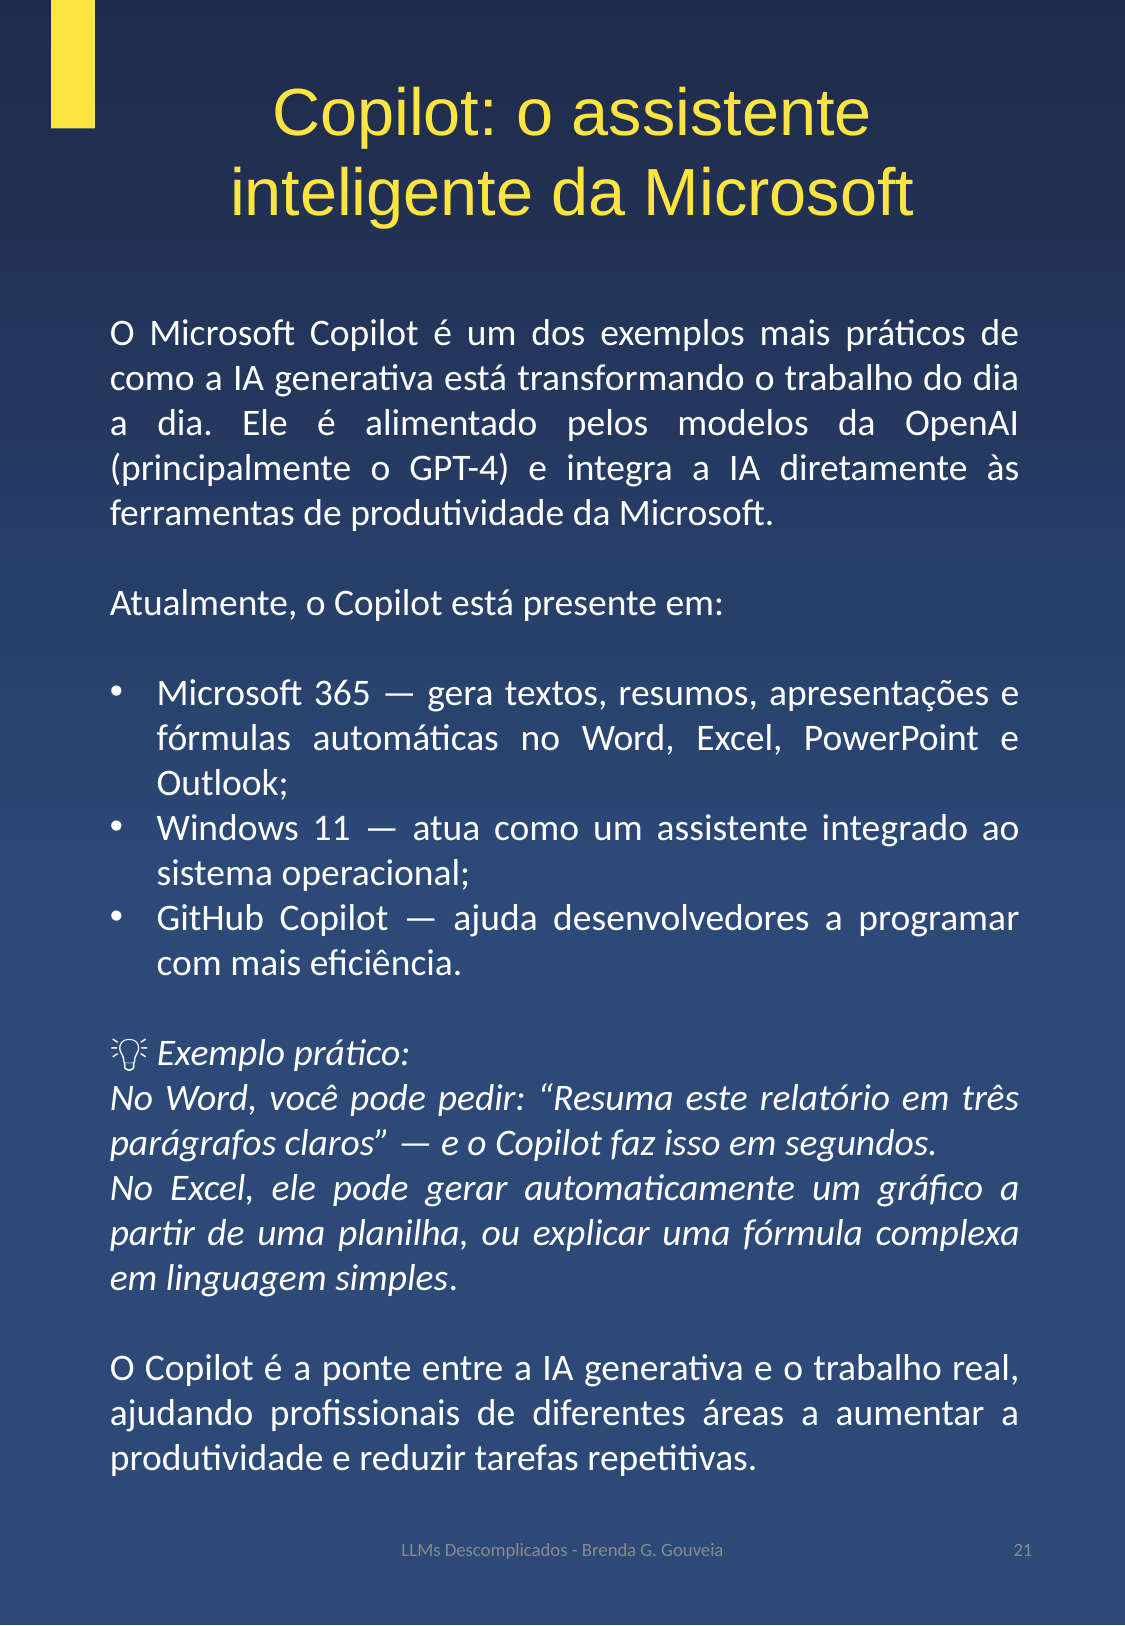

Copilot: o assistente inteligente da Microsoft
O Microsoft Copilot é um dos exemplos mais práticos de como a IA generativa está transformando o trabalho do dia a dia. Ele é alimentado pelos modelos da OpenAI (principalmente o GPT-4) e integra a IA diretamente às ferramentas de produtividade da Microsoft.

Atualmente, o Copilot está presente em:

Microsoft 365 — gera textos, resumos, apresentações e fórmulas automáticas no Word, Excel, PowerPoint e Outlook;
Windows 11 — atua como um assistente integrado ao sistema operacional;
GitHub Copilot — ajuda desenvolvedores a programar com mais eficiência.

💡 Exemplo prático:
No Word, você pode pedir: “Resuma este relatório em três parágrafos claros” — e o Copilot faz isso em segundos.
No Excel, ele pode gerar automaticamente um gráfico a partir de uma planilha, ou explicar uma fórmula complexa em linguagem simples.

O Copilot é a ponte entre a IA generativa e o trabalho real, ajudando profissionais de diferentes áreas a aumentar a produtividade e reduzir tarefas repetitivas.
LLMs Descomplicados - Brenda G. Gouveia
21